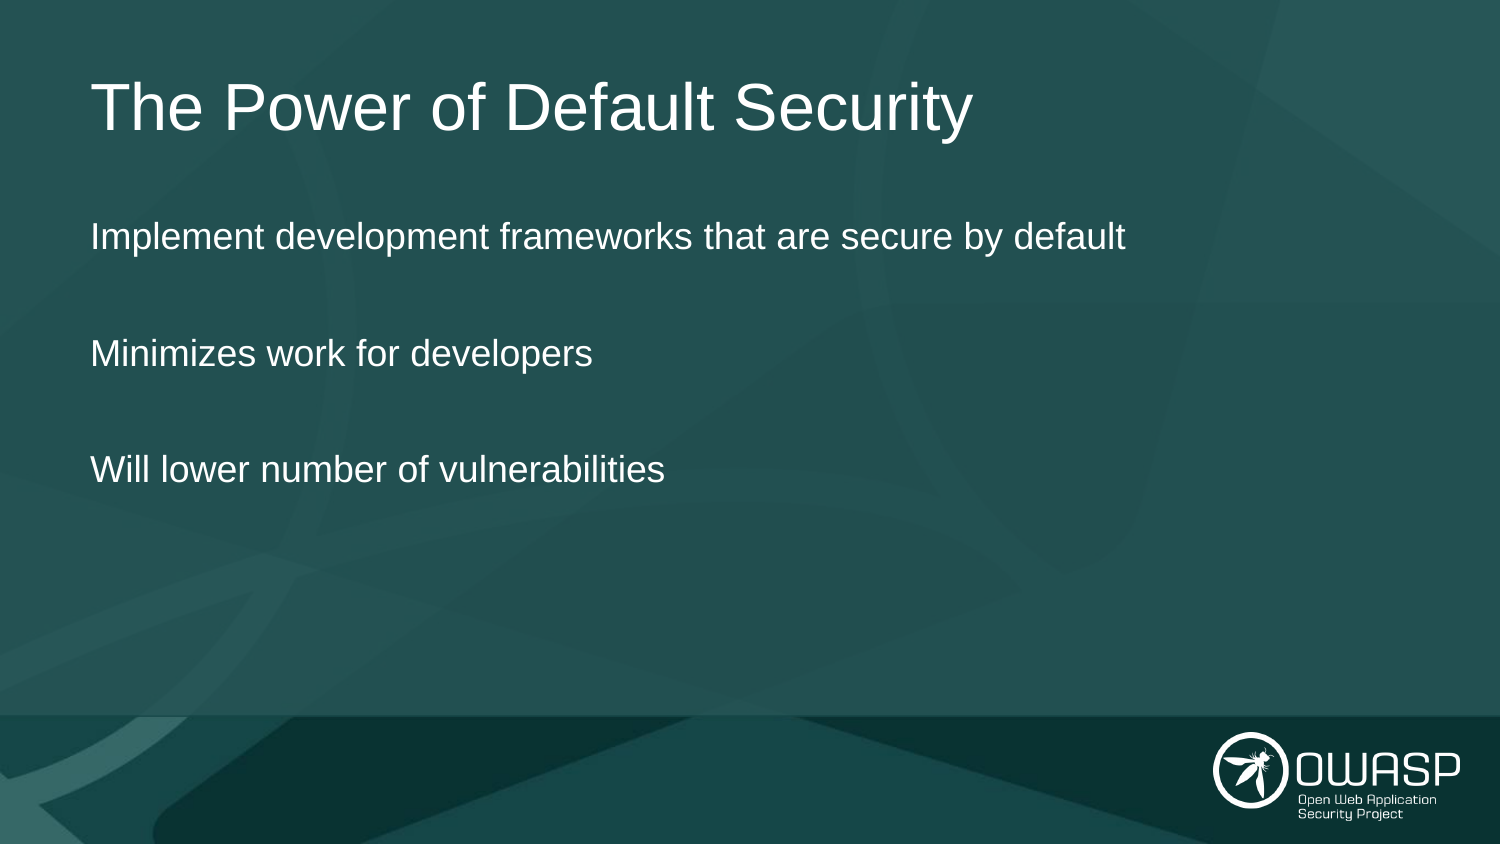

# The Power of Default Security
Implement development frameworks that are secure by default

Minimizes work for developers

Will lower number of vulnerabilities